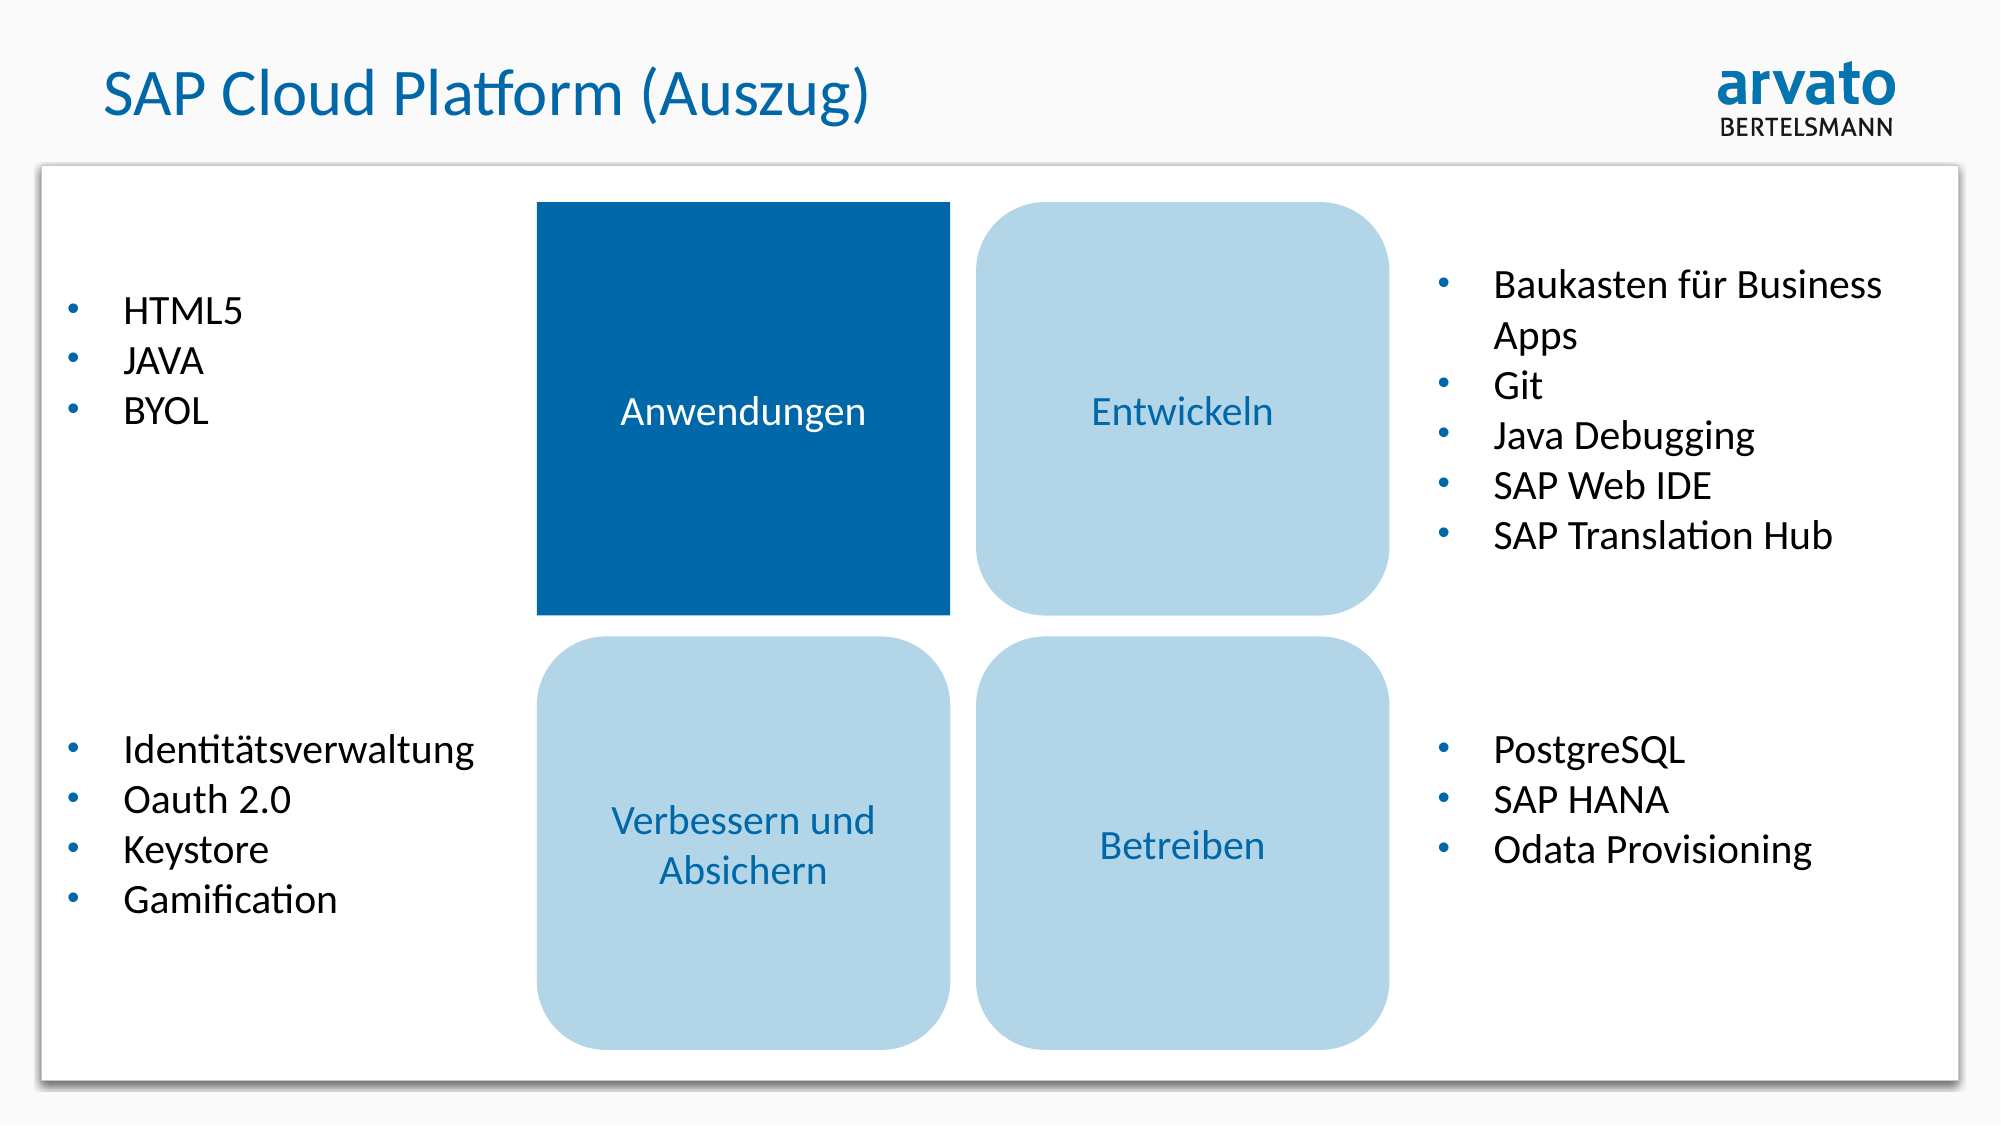

# SAP Cloud Platform (Auszug)
Anwendungen
Entwickeln
Baukasten für Business Apps
Git
Java Debugging
SAP Web IDE
SAP Translation Hub
HTML5
JAVA
BYOL

Verbessern und Absichern
Betreiben
Identitätsverwaltung
Oauth 2.0
Keystore
Gamification

PostgreSQL
SAP HANA
Odata Provisioning